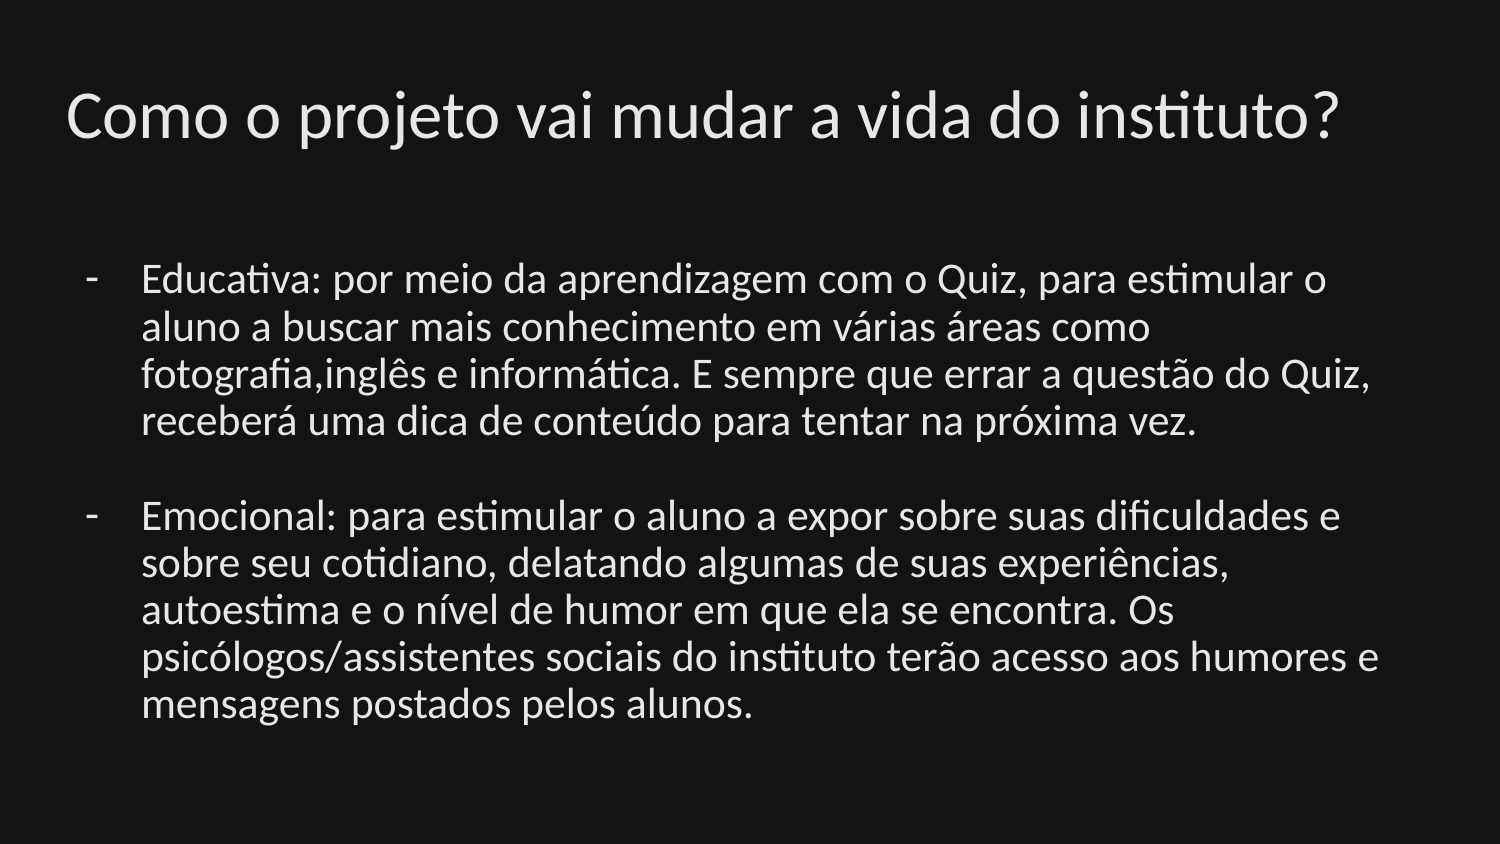

# Como o projeto vai mudar a vida do instituto?
Educativa: por meio da aprendizagem com o Quiz, para estimular o aluno a buscar mais conhecimento em várias áreas como fotografia,inglês e informática. E sempre que errar a questão do Quiz, receberá uma dica de conteúdo para tentar na próxima vez.

Emocional: para estimular o aluno a expor sobre suas dificuldades e sobre seu cotidiano, delatando algumas de suas experiências, autoestima e o nível de humor em que ela se encontra. Os psicólogos/assistentes sociais do instituto terão acesso aos humores e  mensagens postados pelos alunos.